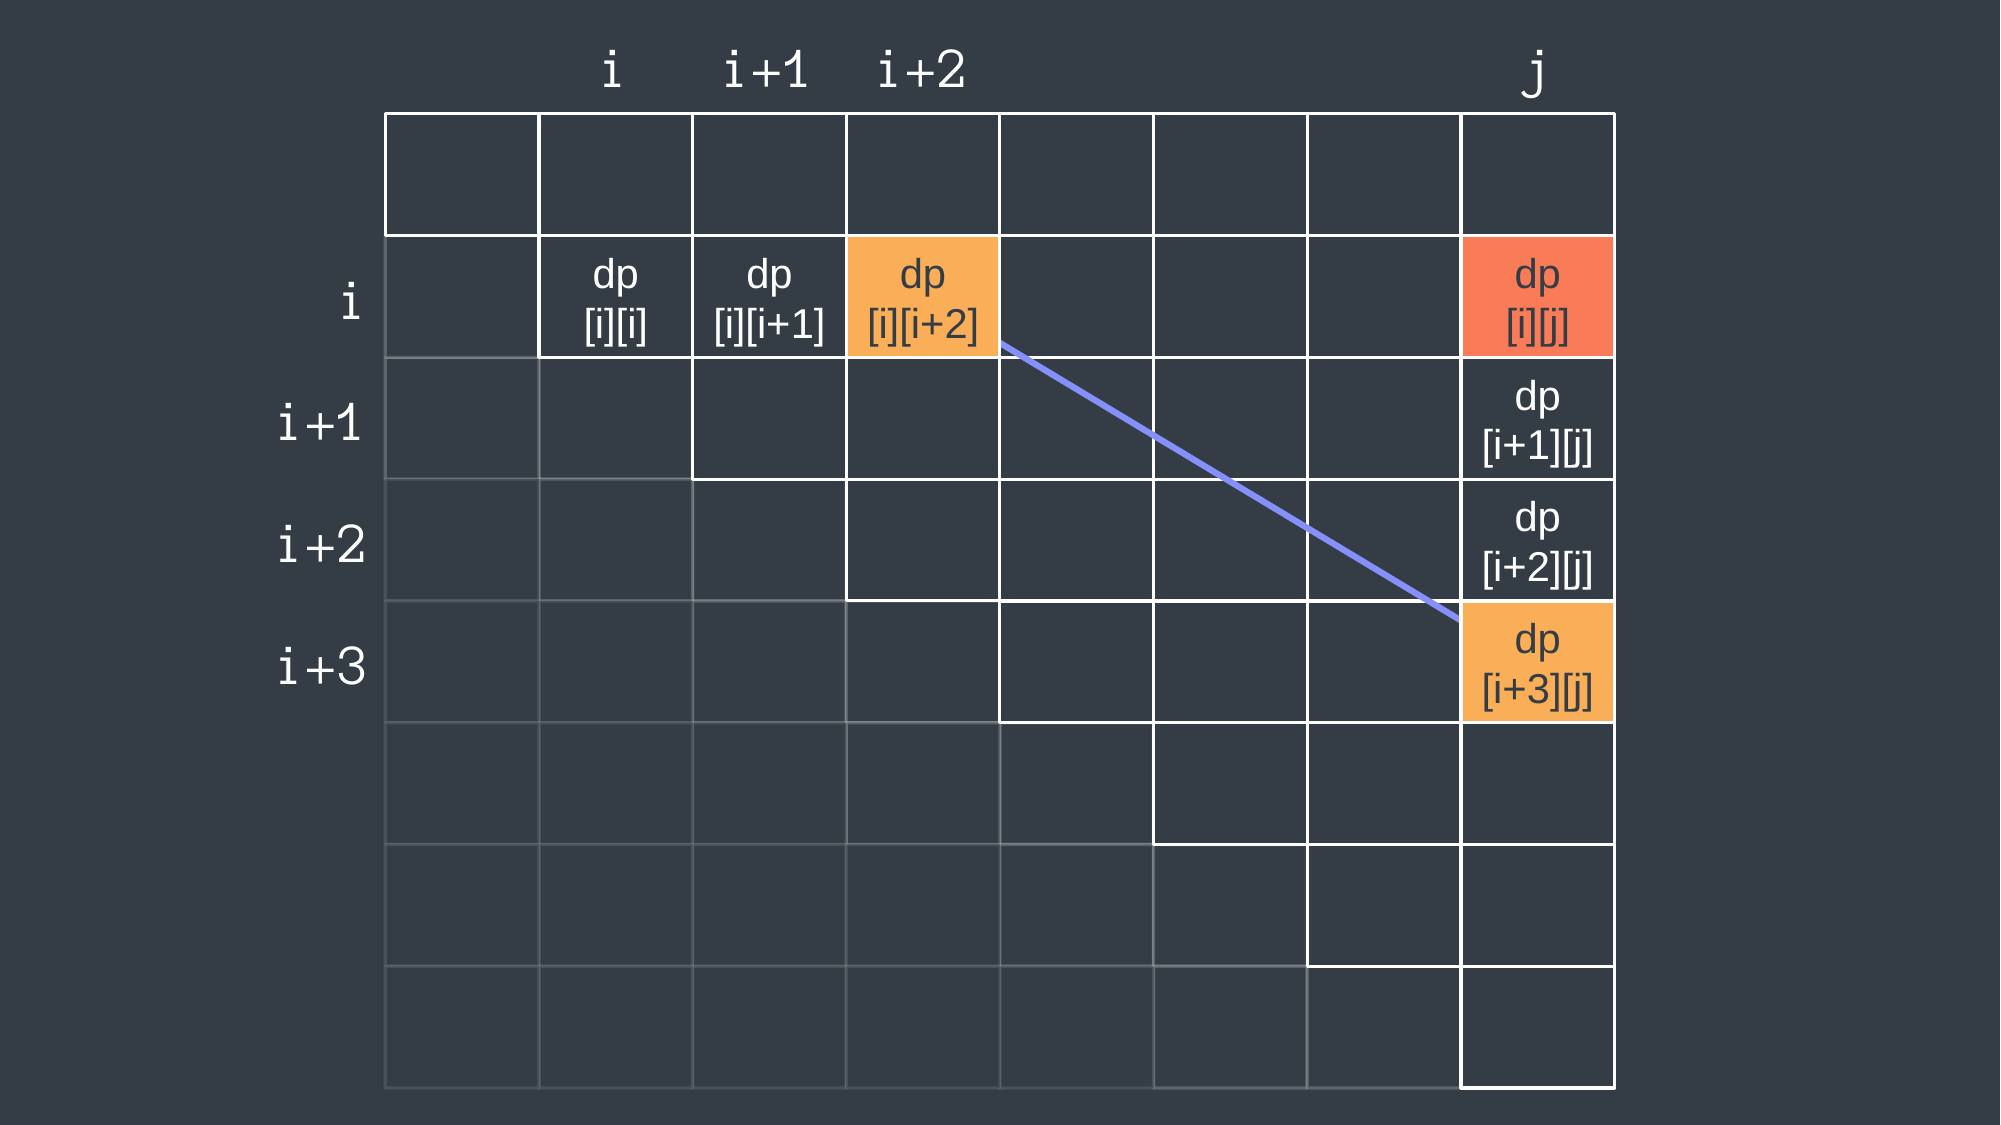

i
i+1
i+2
j

dp
[i][i]
dp
[i][i+1]
dp
[i][i+2]

dp
[i][j]
i

dp
[i+1][j]
i+1

dp
[i+2][j]
i+2

dp
[i+3][j]
i+3